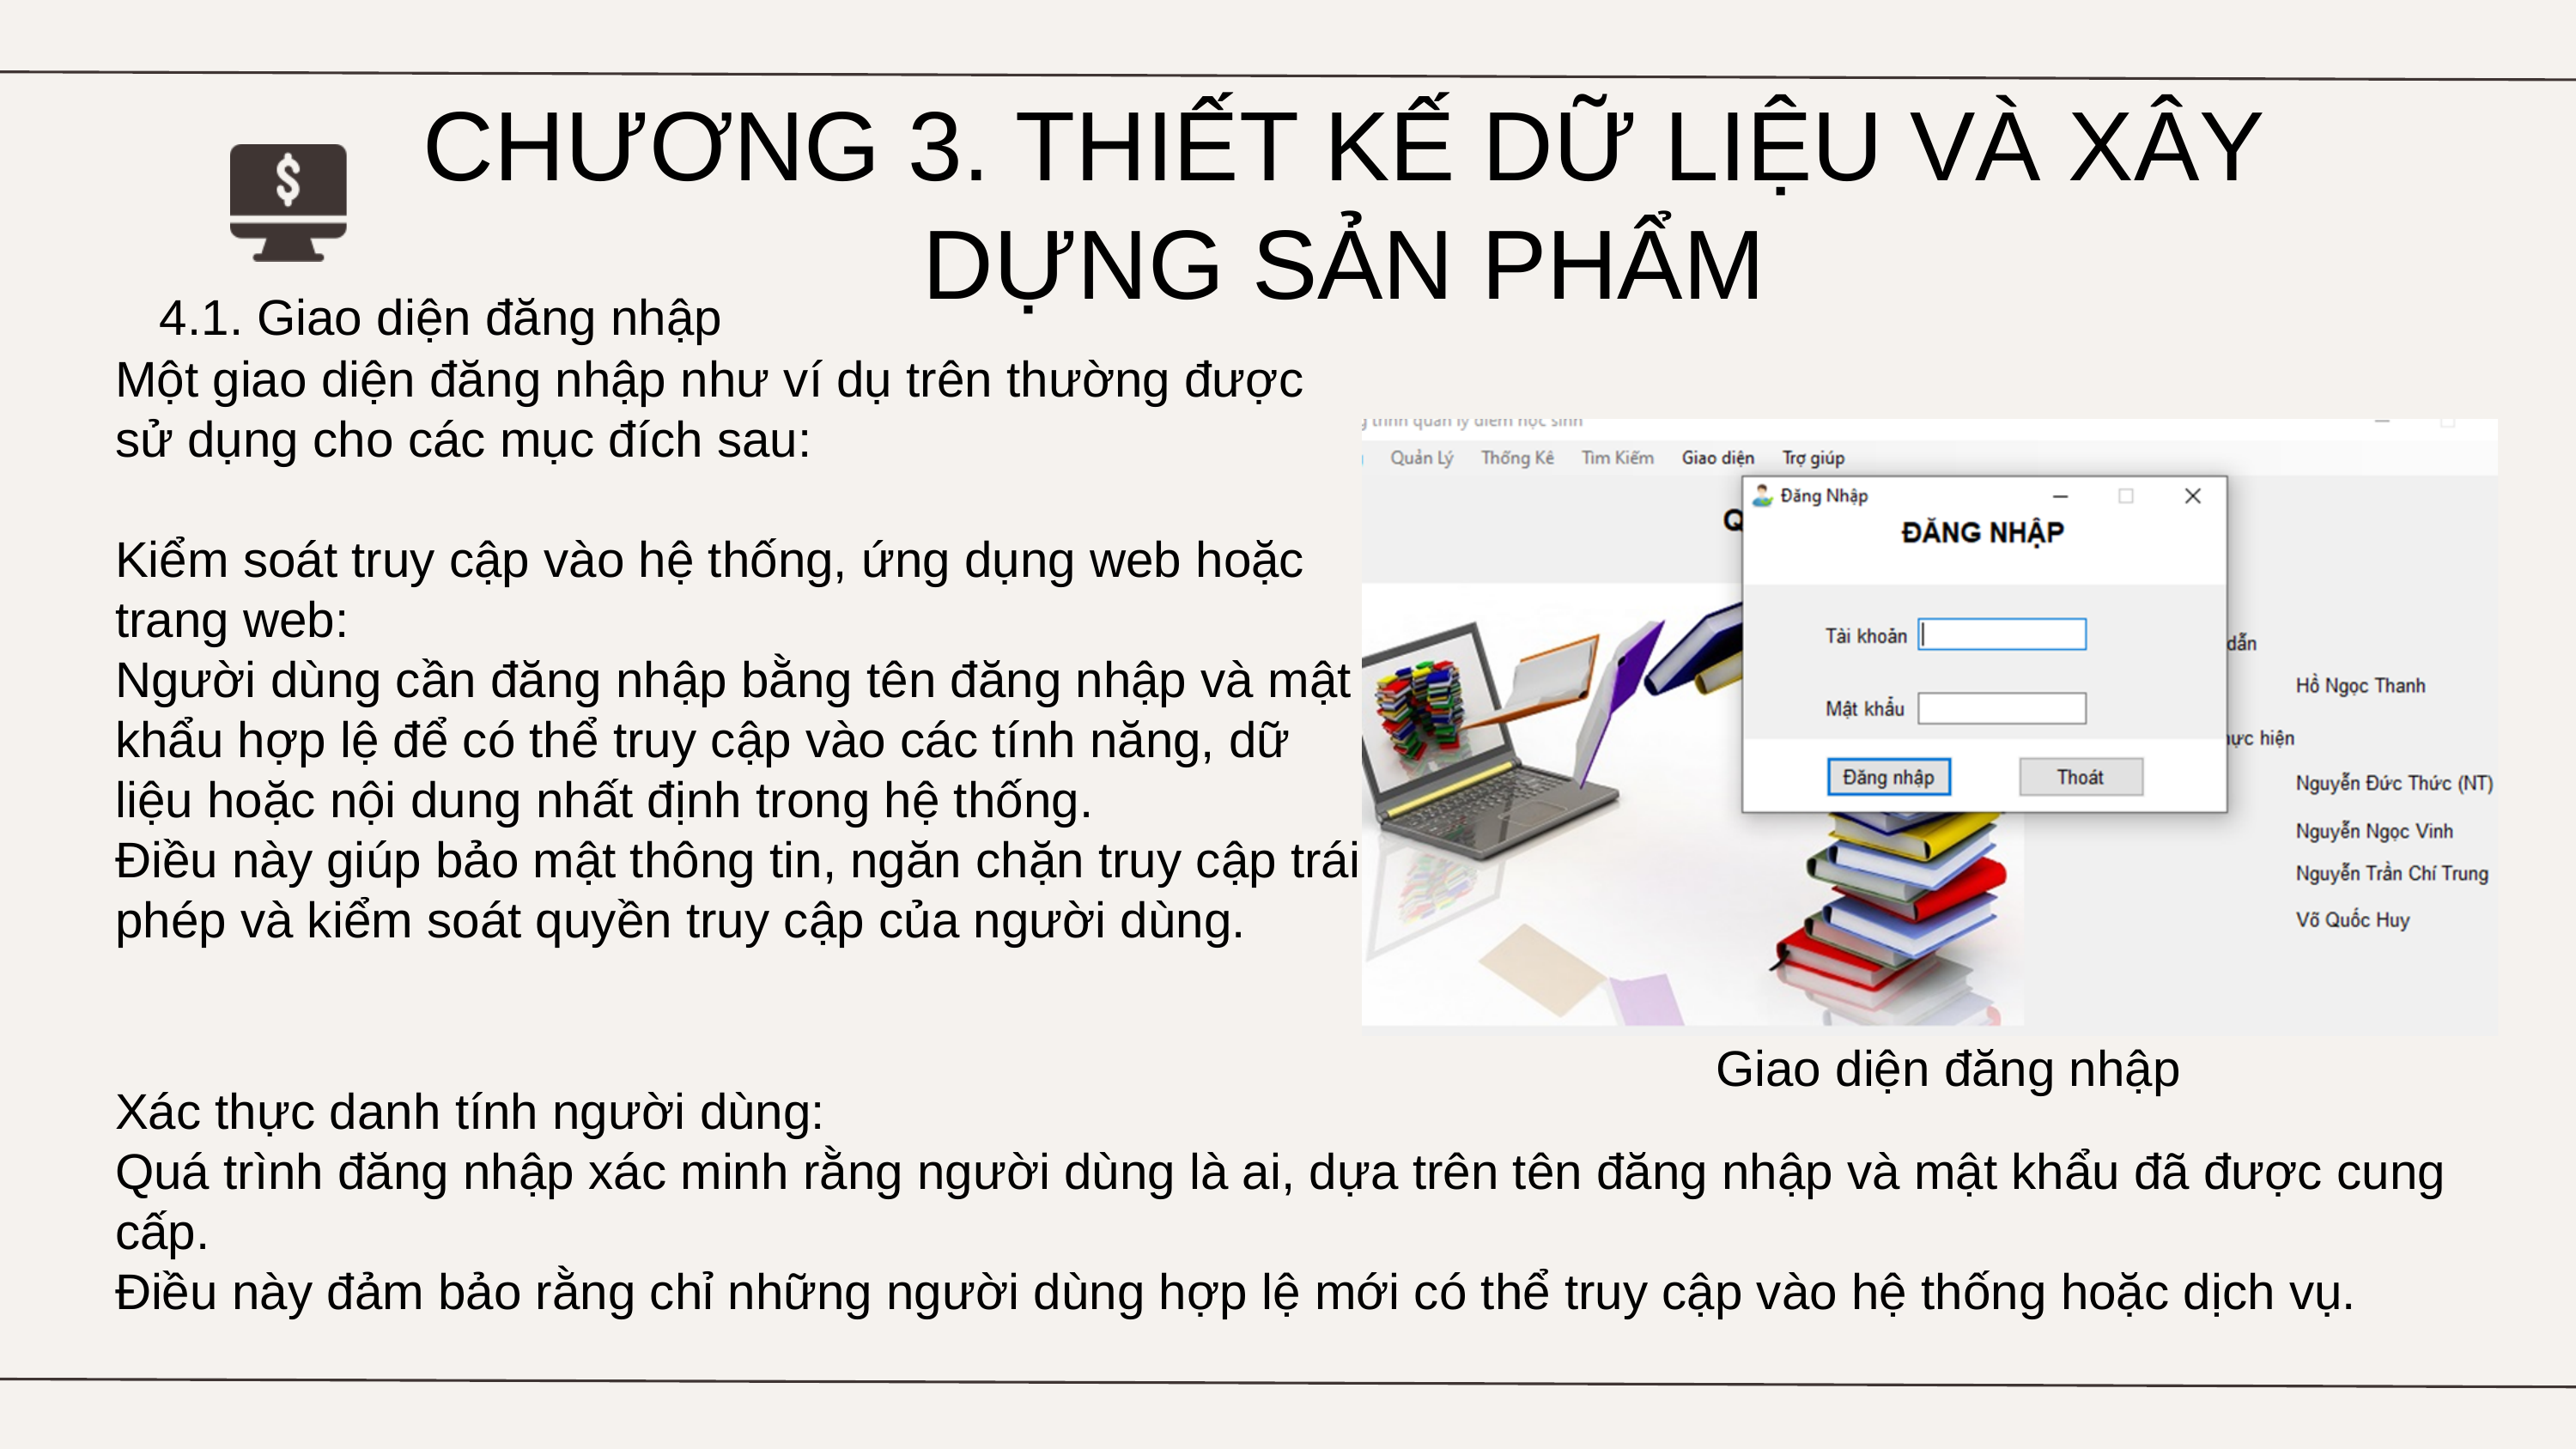

CHƯƠNG 3. THIẾT KẾ DỮ LIỆU VÀ XÂY DỰNG SẢN PHẨM

4.1. Giao diện đăng nhập
Một giao diện đăng nhập như ví dụ trên thường được sử dụng cho các mục đích sau:

Kiểm soát truy cập vào hệ thống, ứng dụng web hoặc trang web:
Người dùng cần đăng nhập bằng tên đăng nhập và mật khẩu hợp lệ để có thể truy cập vào các tính năng, dữ liệu hoặc nội dung nhất định trong hệ thống.
Điều này giúp bảo mật thông tin, ngăn chặn truy cập trái phép và kiểm soát quyền truy cập của người dùng.

Giao diện đăng nhập
Xác thực danh tính người dùng:
Quá trình đăng nhập xác minh rằng người dùng là ai, dựa trên tên đăng nhập và mật khẩu đã được cung cấp.
Điều này đảm bảo rằng chỉ những người dùng hợp lệ mới có thể truy cập vào hệ thống hoặc dịch vụ.